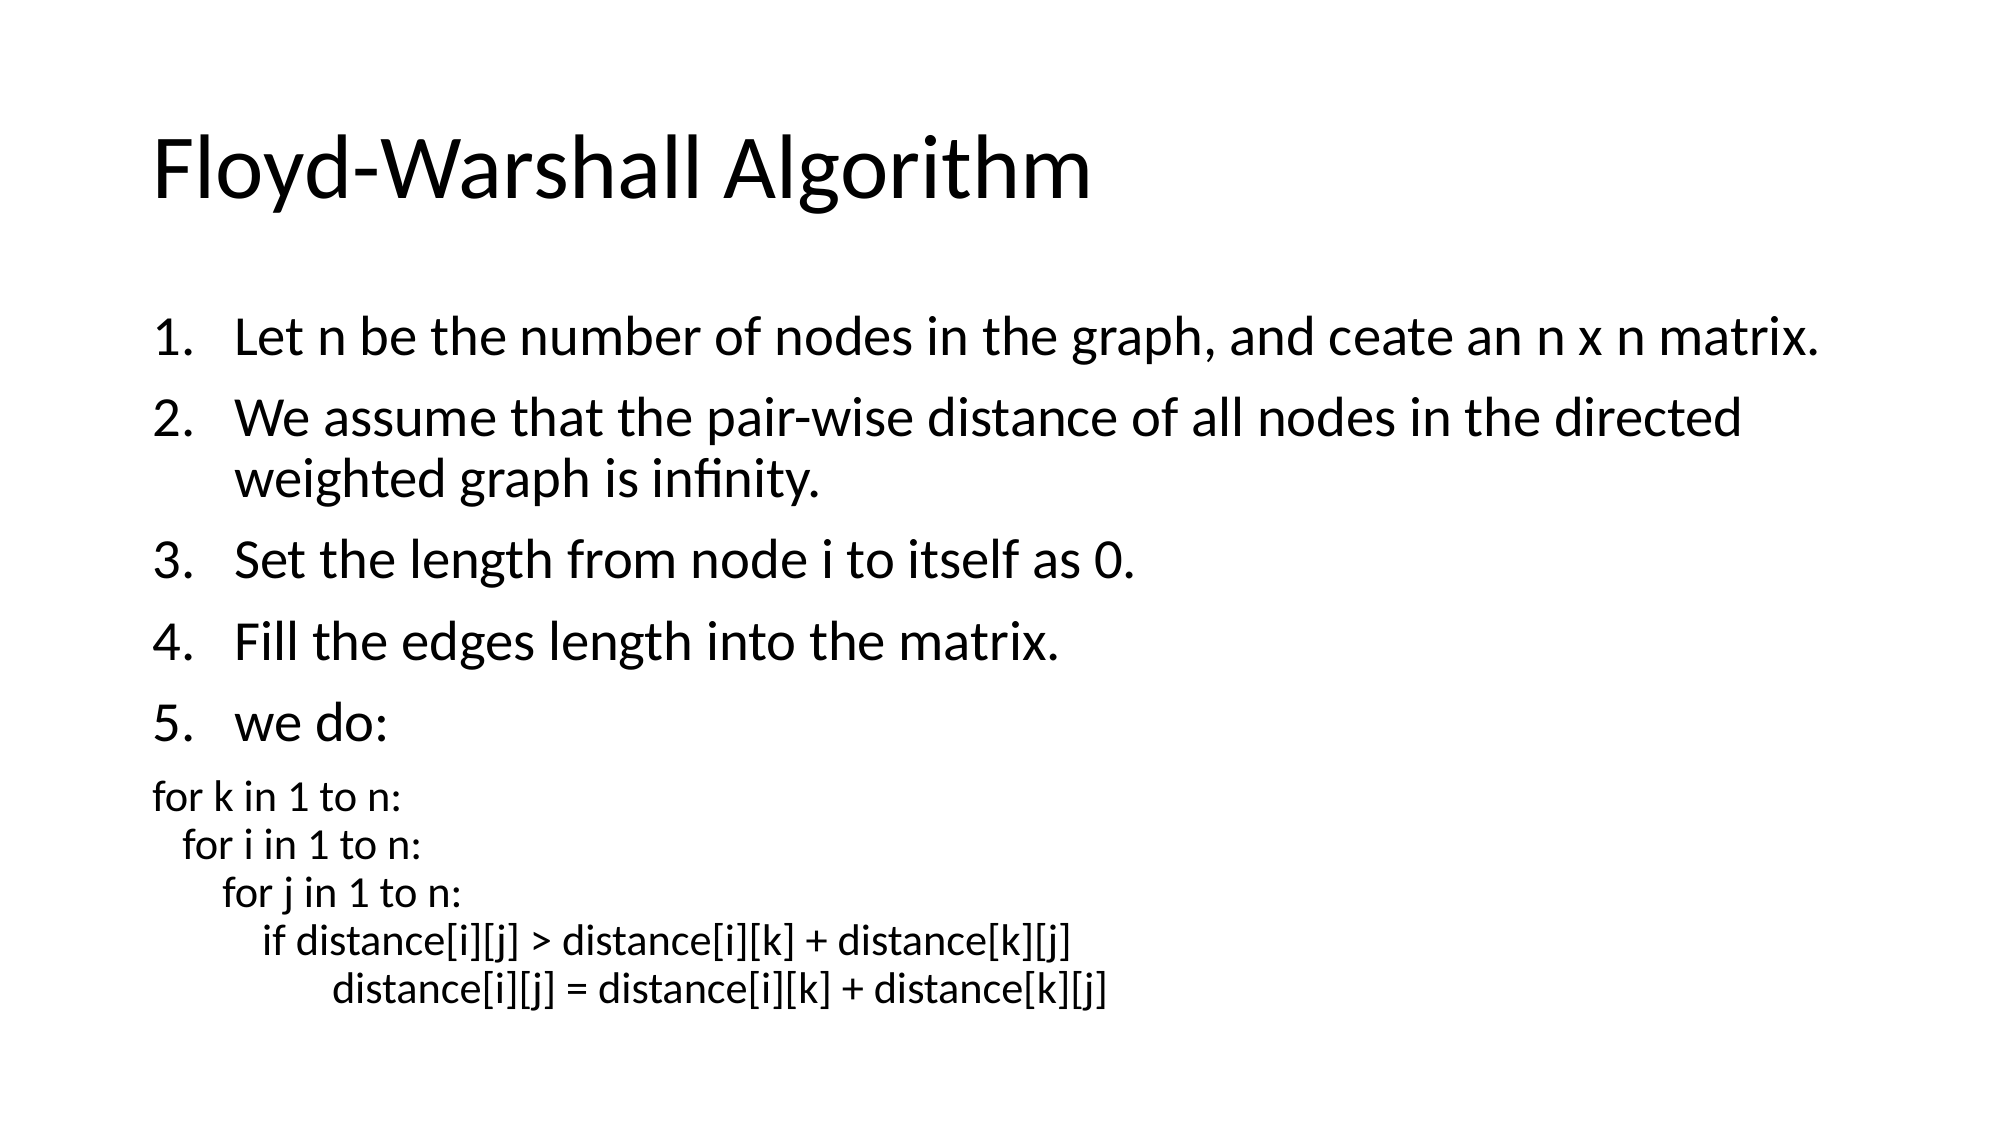

# Floyd-Warshall Algorithm
Let n be the number of nodes in the graph, and ceate an n x n matrix.
We assume that the pair-wise distance of all nodes in the directed weighted graph is infinity.
Set the length from node i to itself as 0.
Fill the edges length into the matrix.
we do:
for k in 1 to n:
   for i in 1 to n:
       for j in 1 to n:
           if distance[i][j] > distance[i][k] + distance[k][j]
                  distance[i][j] = distance[i][k] + distance[k][j]